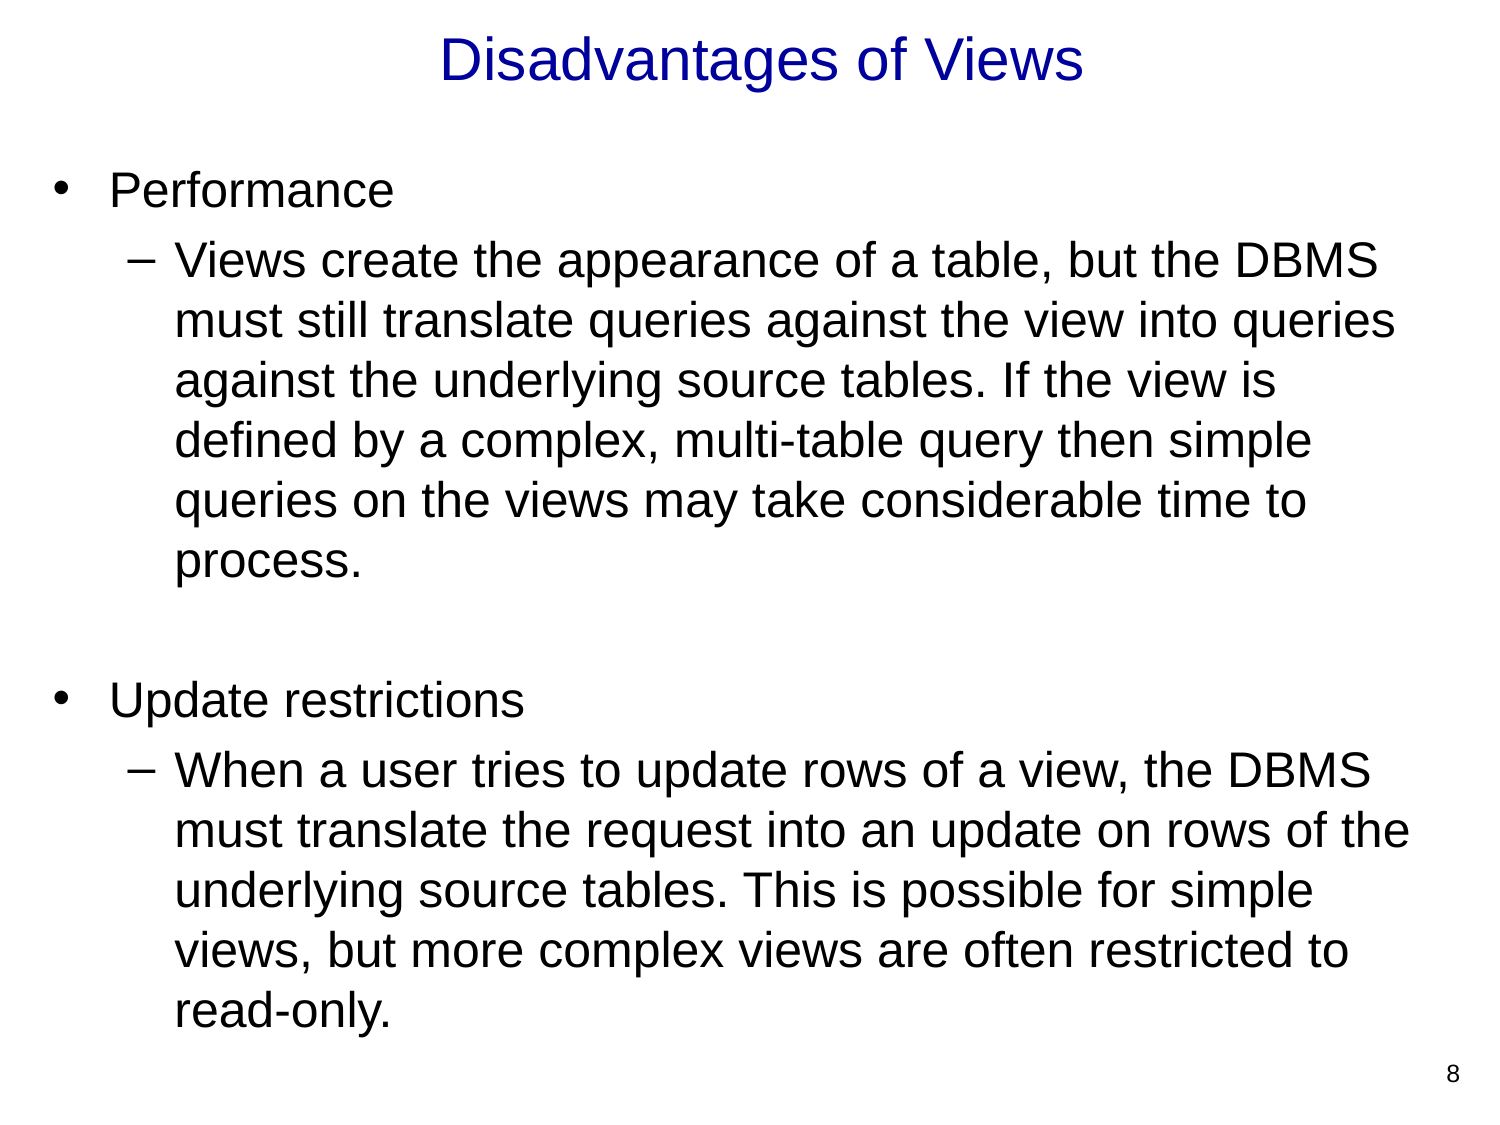

# Disadvantages of Views
Performance
Views create the appearance of a table, but the DBMS must still translate queries against the view into queries against the underlying source tables. If the view is defined by a complex, multi-table query then simple queries on the views may take considerable time to process.

Update restrictions
When a user tries to update rows of a view, the DBMS must translate the request into an update on rows of the underlying source tables. This is possible for simple views, but more complex views are often restricted to read-only.